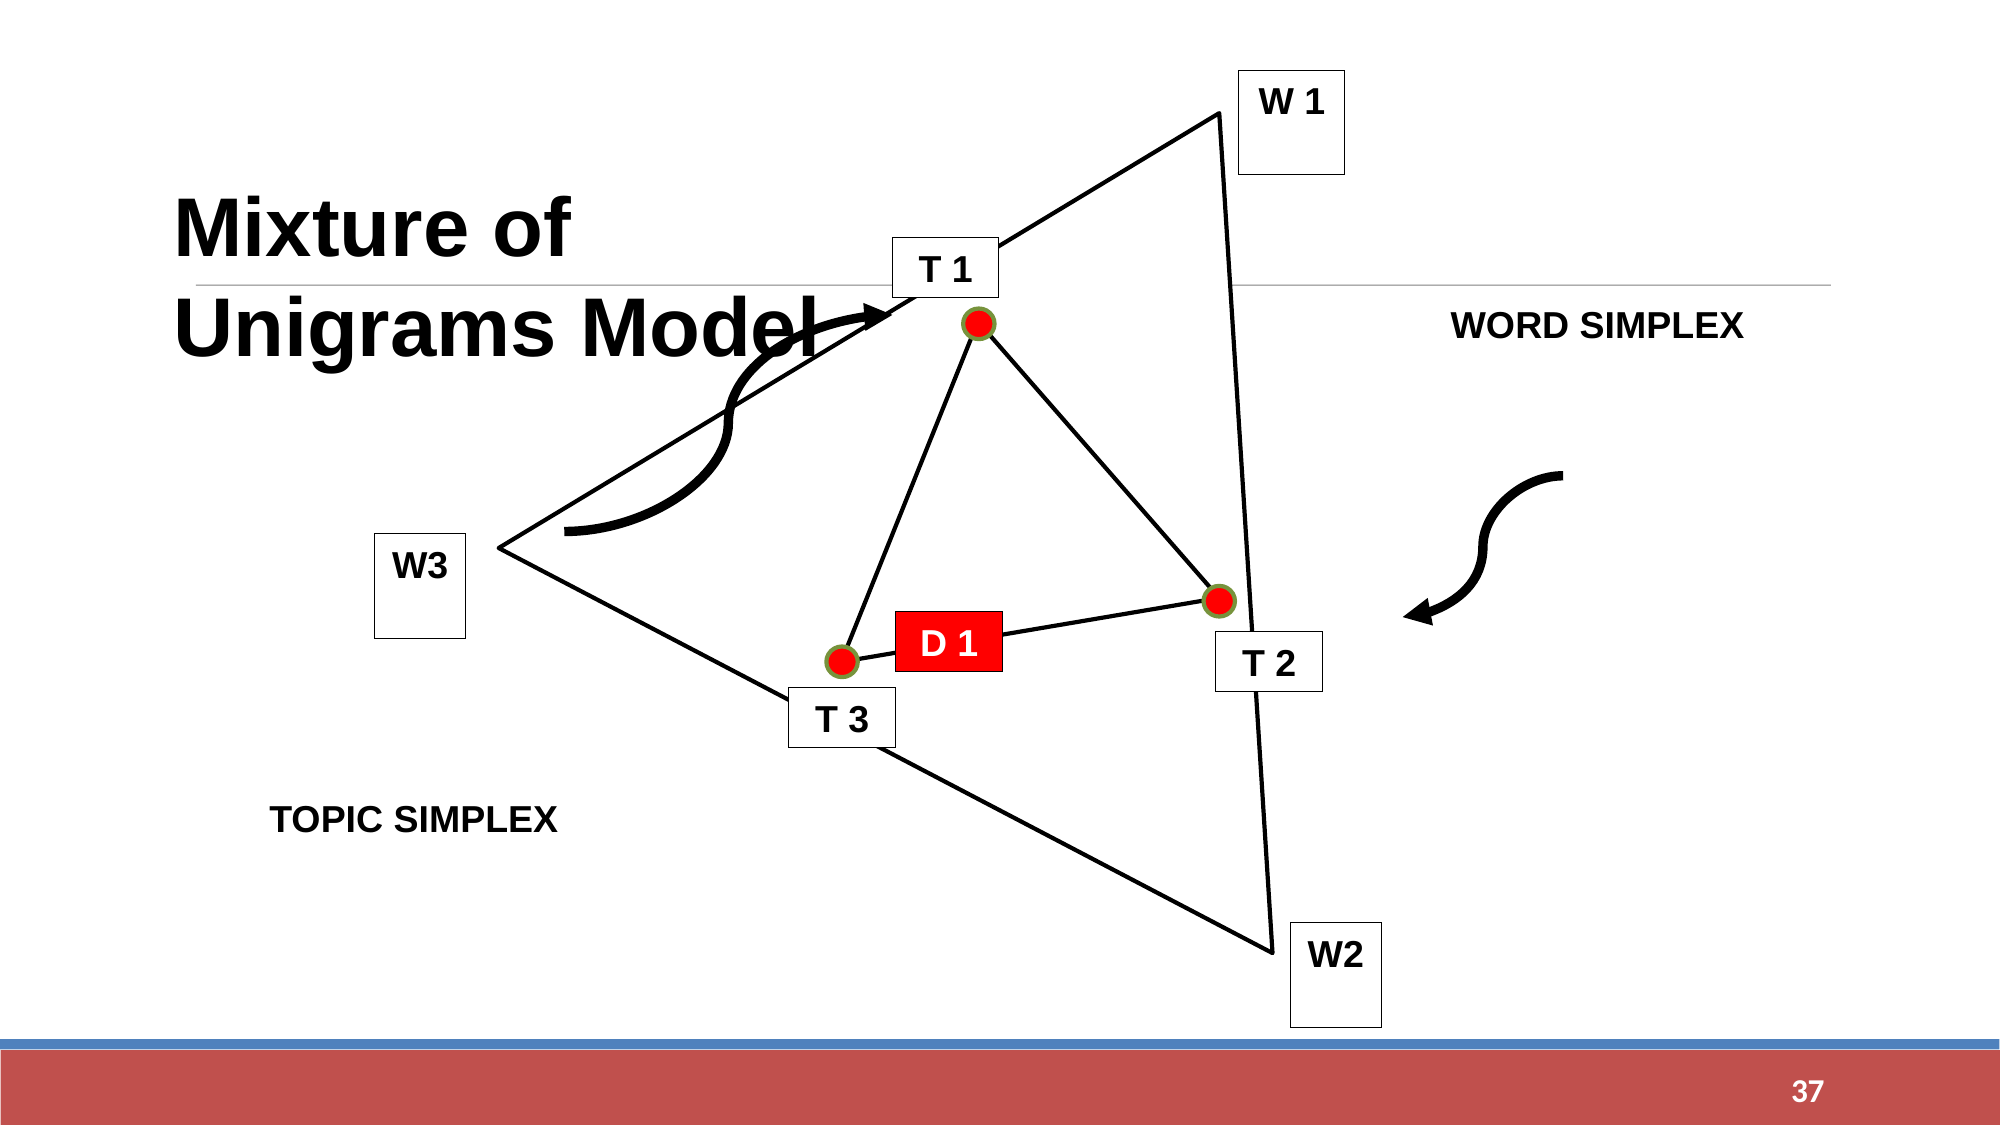

W 1

Mixture of Unigrams Model
T 1
WORD SIMPLEX

W3

D 1
T 2

T 3
 TOPIC SIMPLEX
W2
37